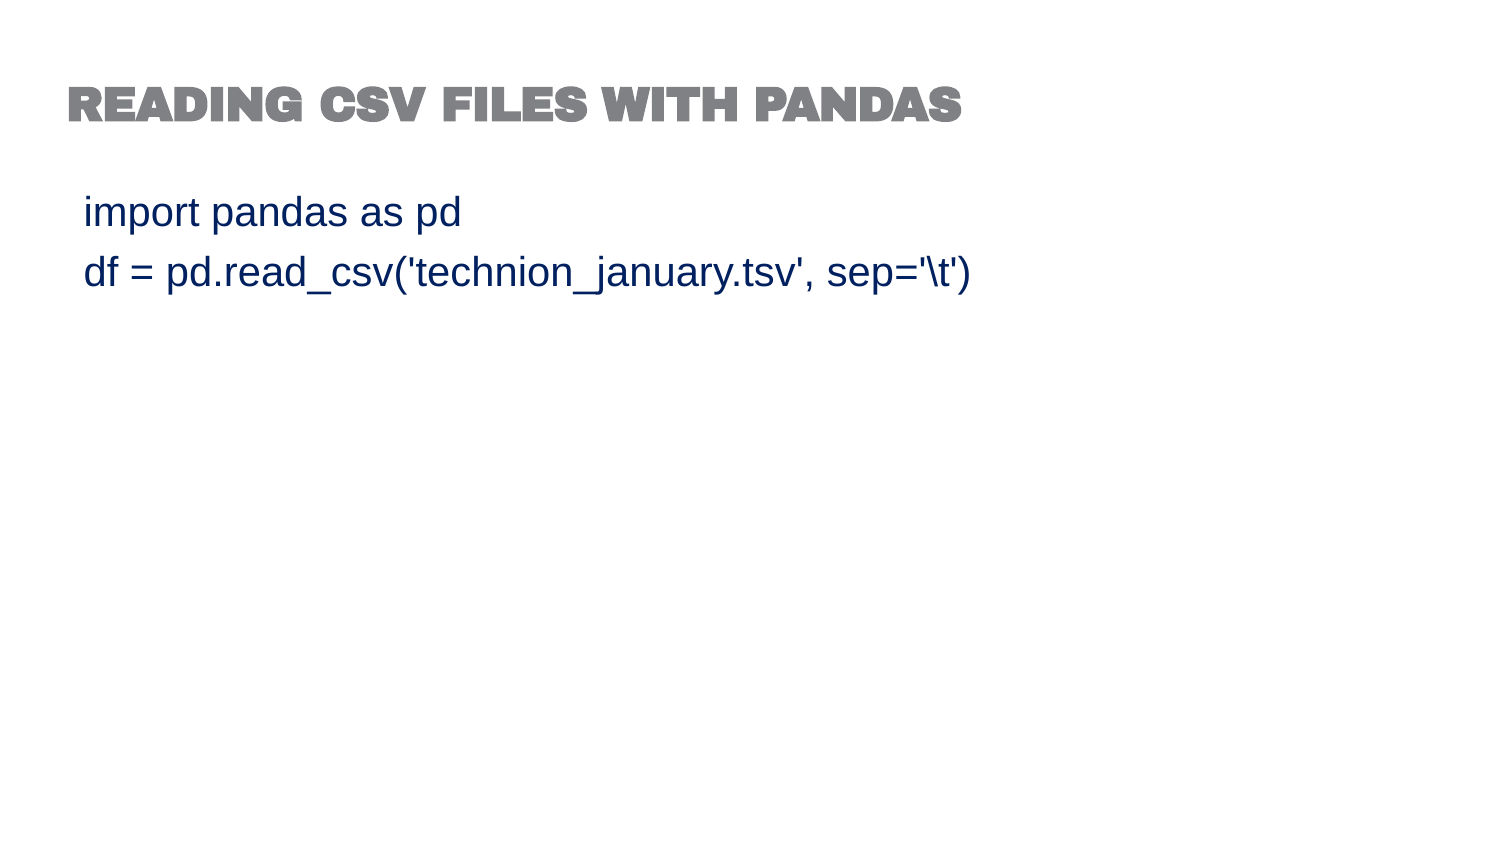

# Reading CSV files with Pandas
import pandas as pd
df = pd.read_csv('technion_january.tsv', sep='\t')